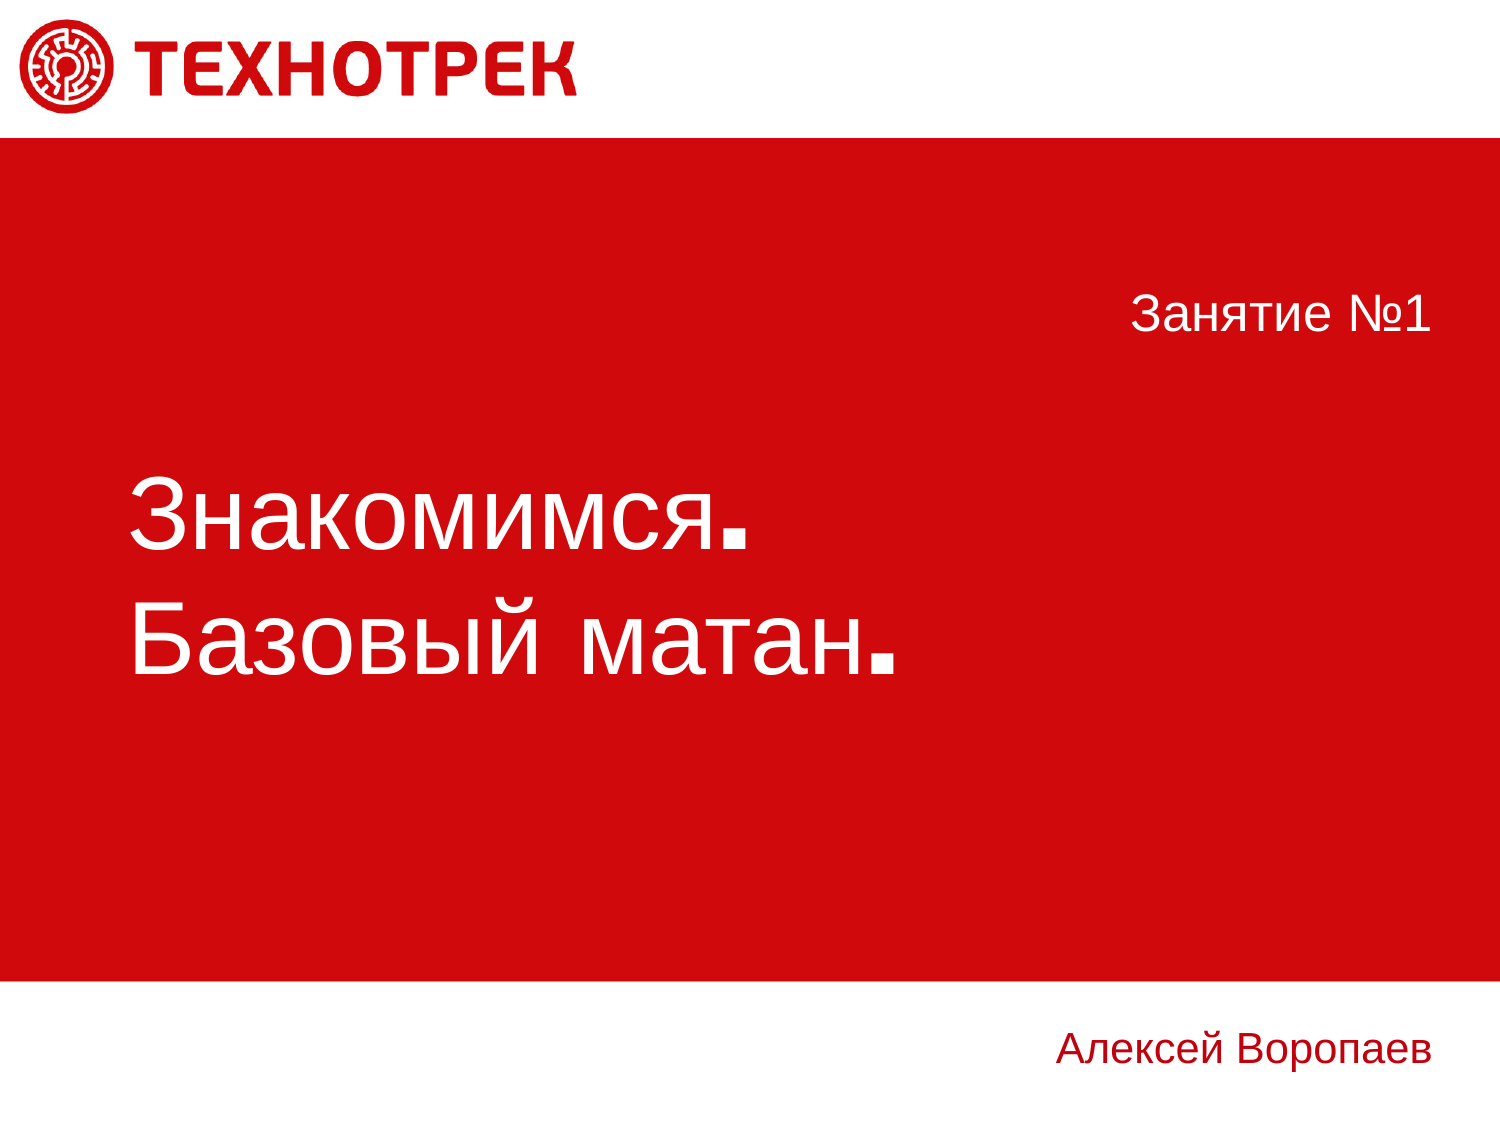

Занятие №1
Знакомимся. Базовый матан.
Алексей Воропаев